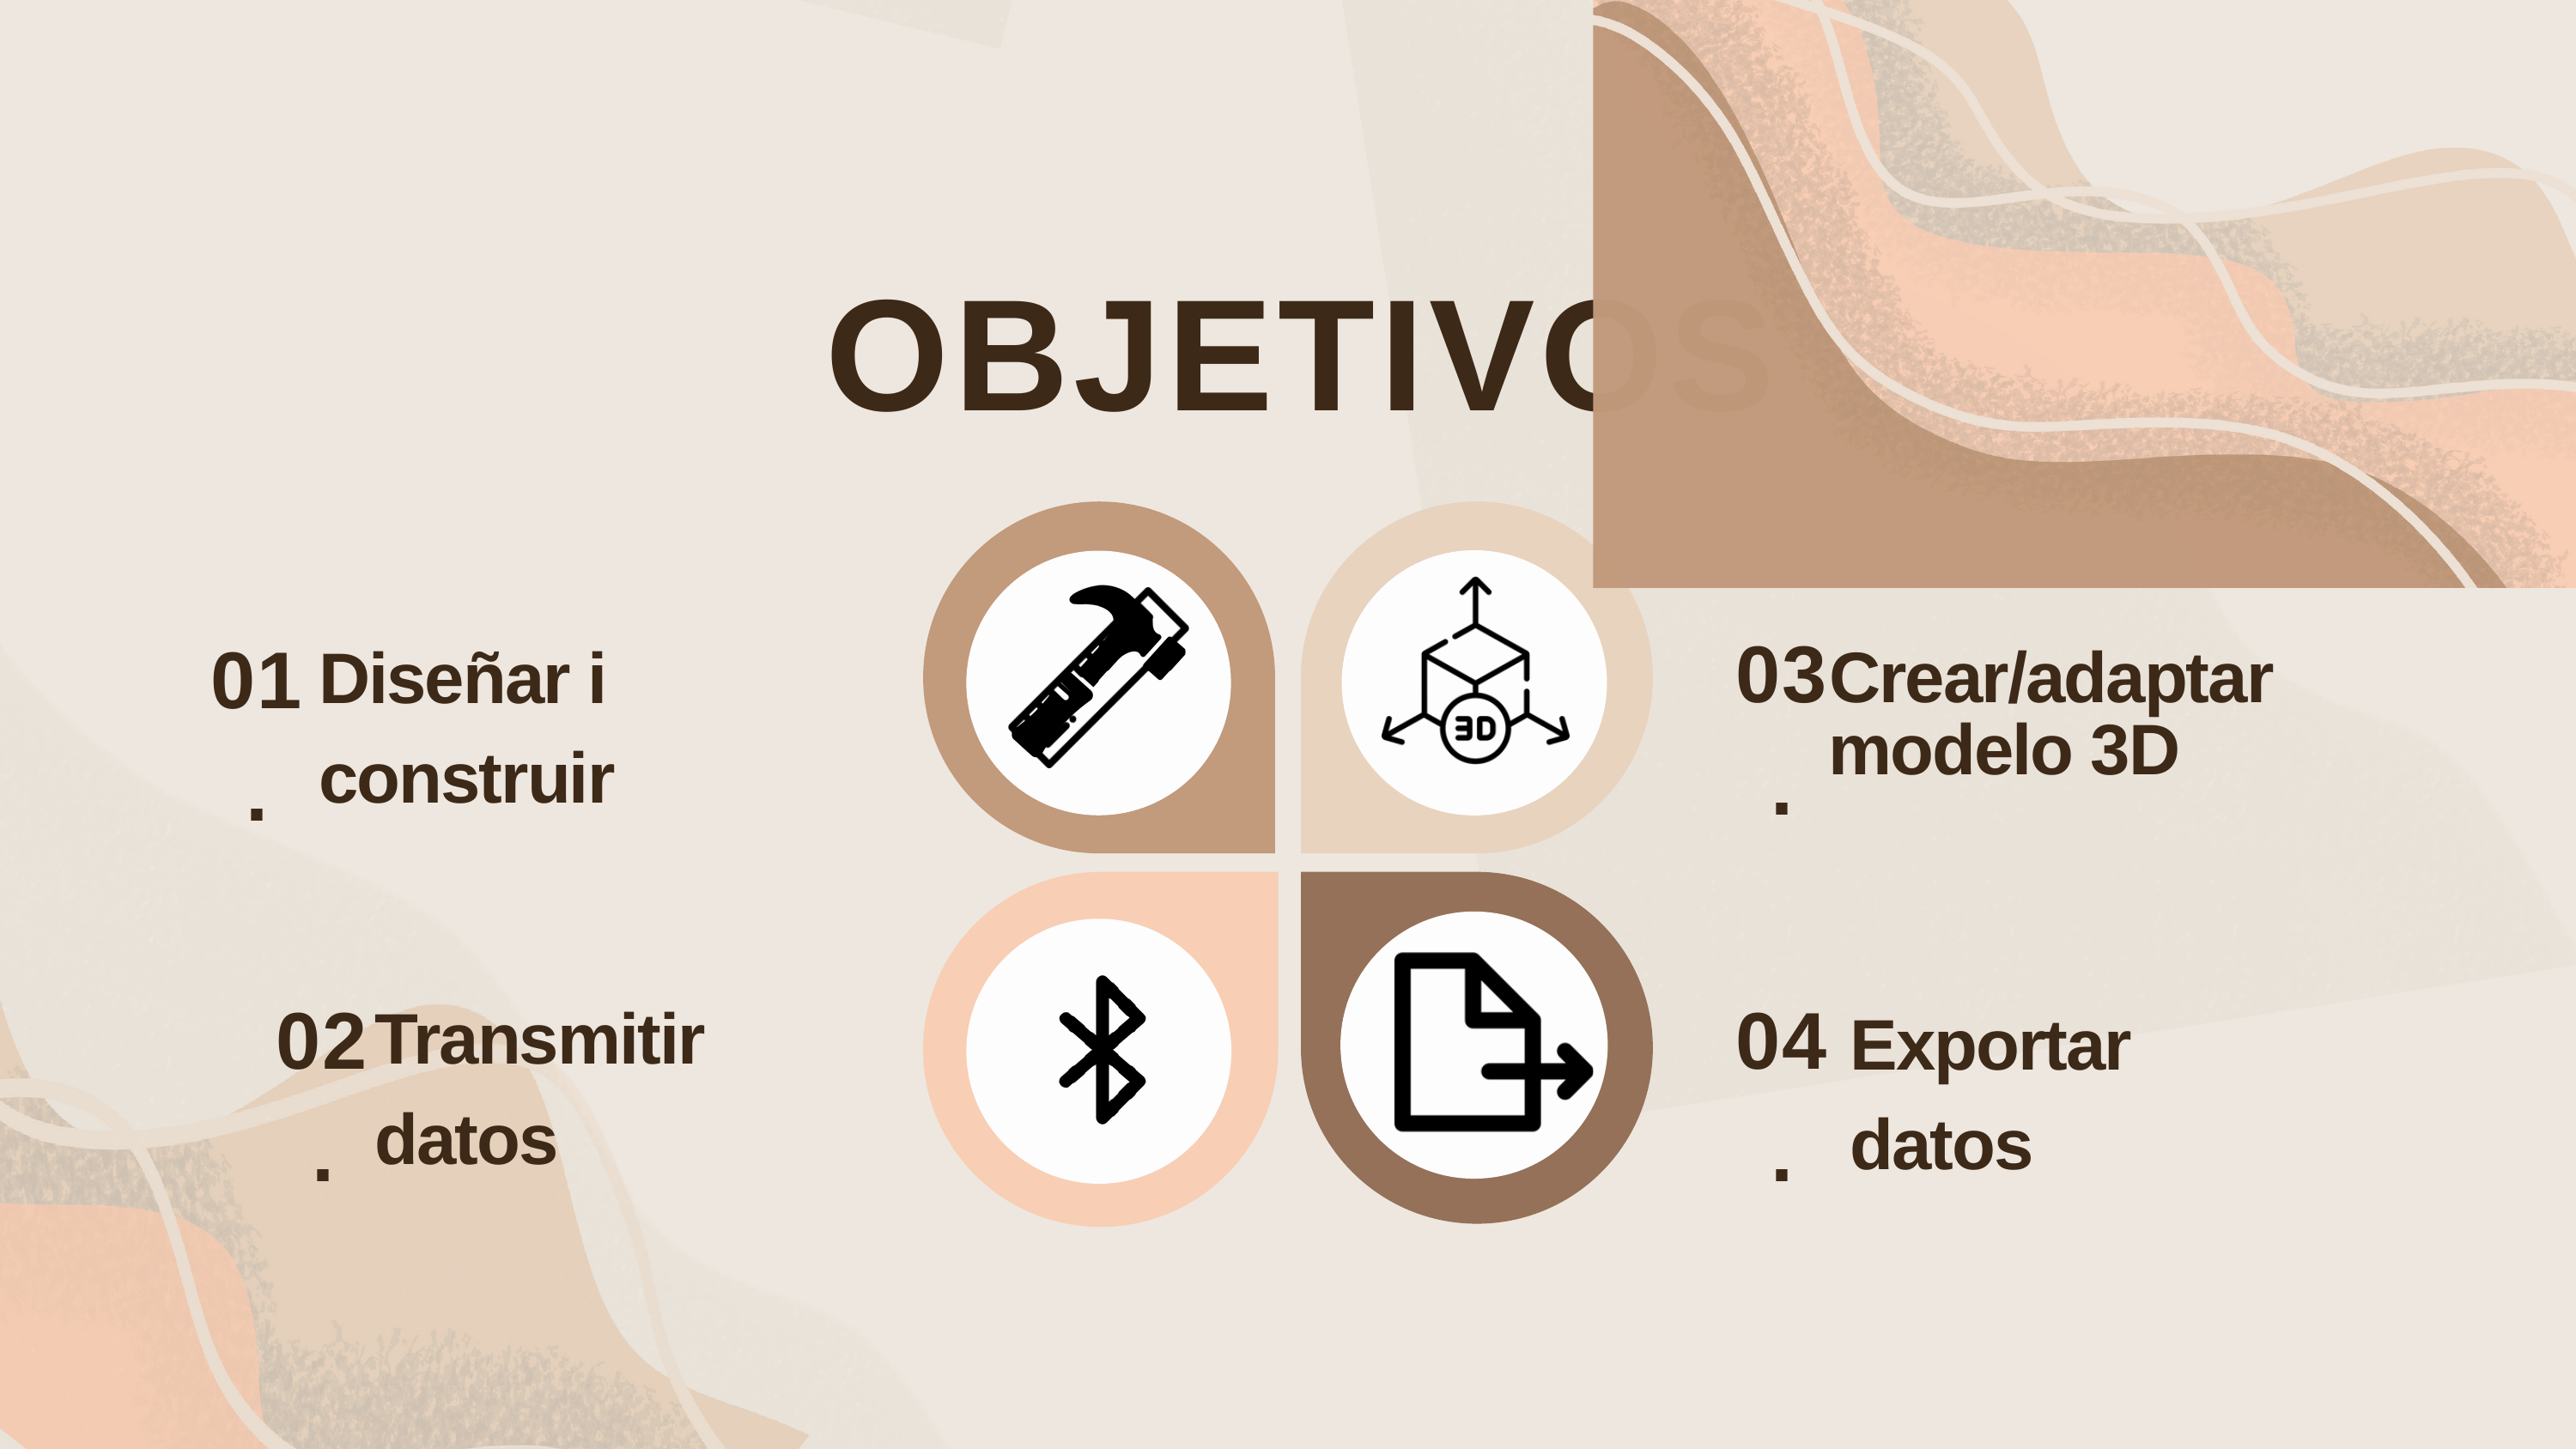

OBJETIVOS

03.
01.
Diseñar i construir
     Crear/adaptar
modelo 3D

02.
04.
Transmitir datos
Exportar datos